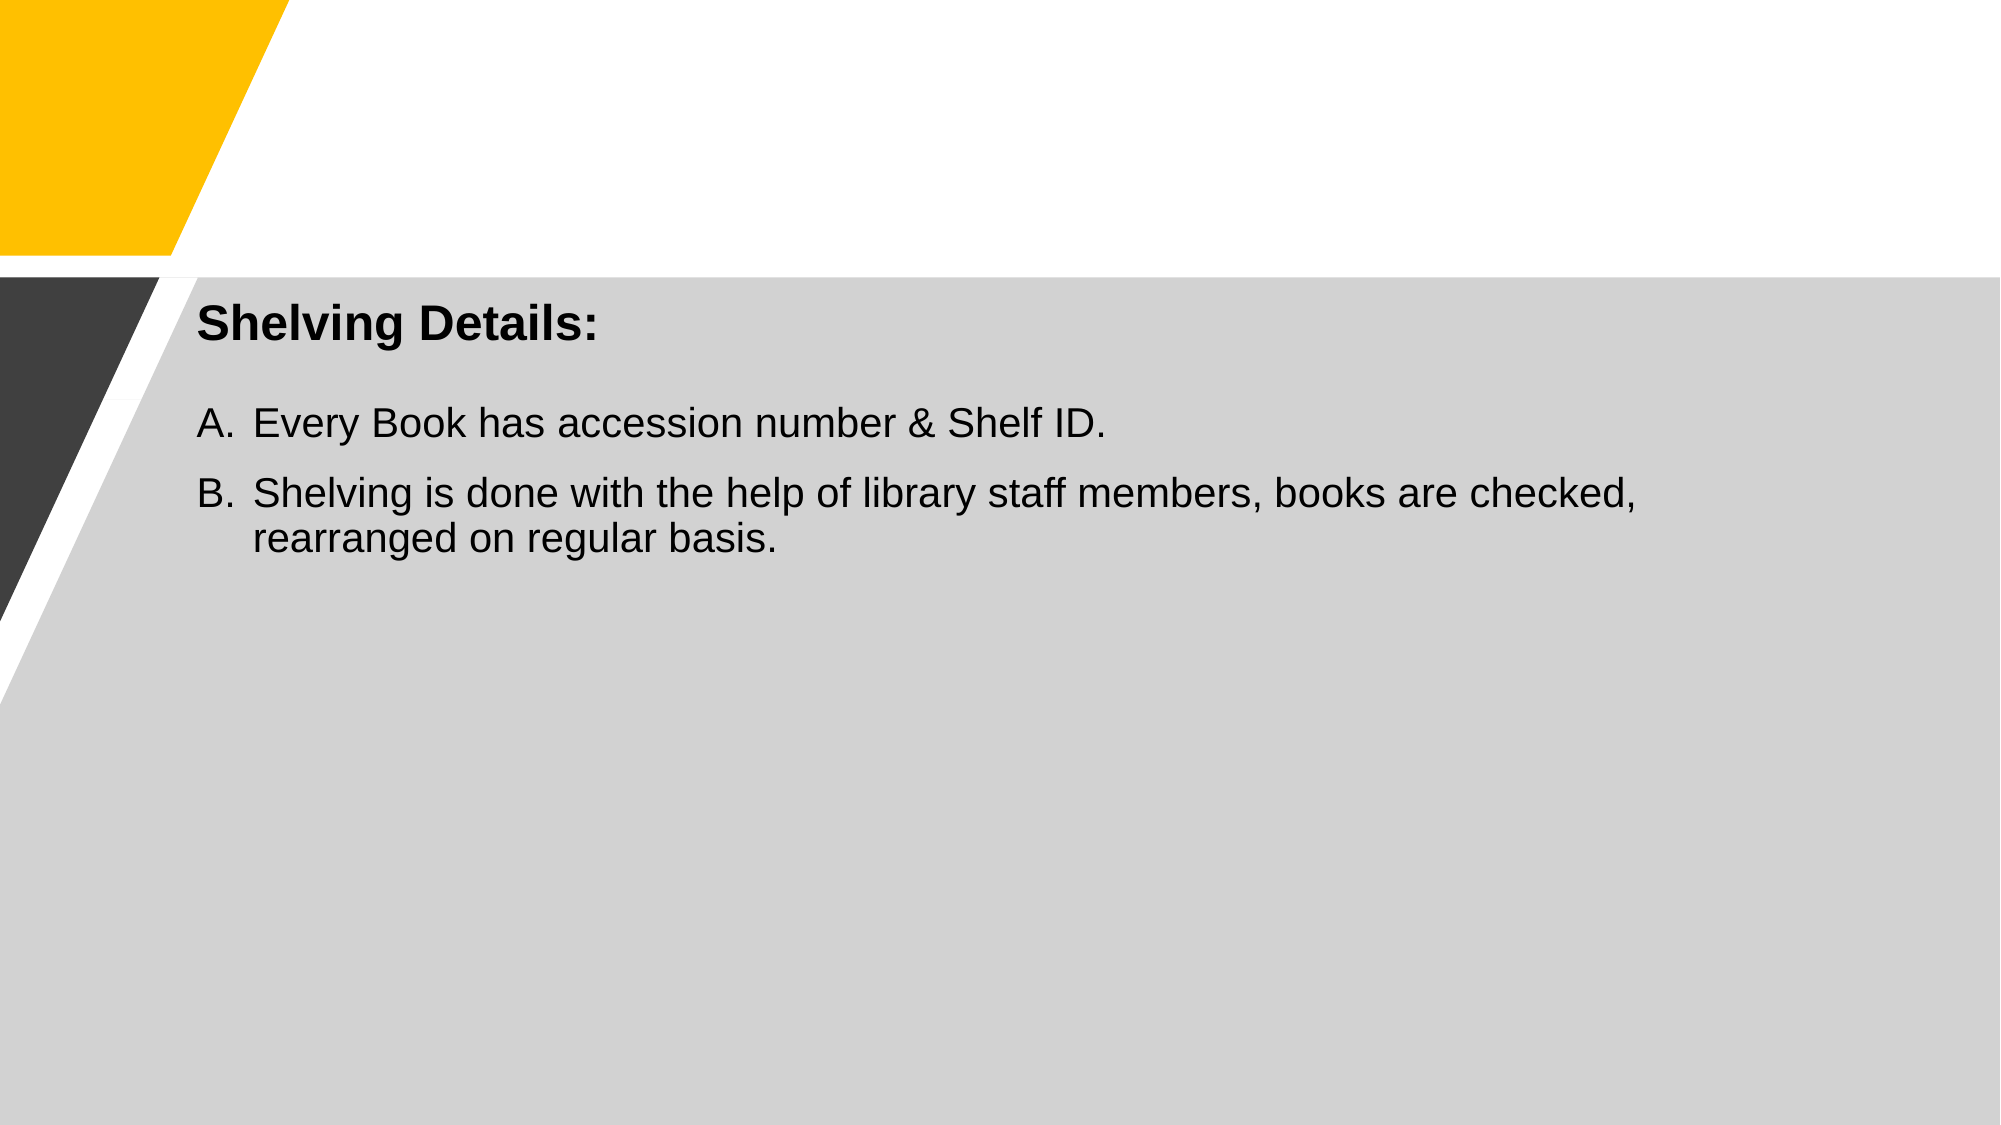

Shelving Details:
Every Book has accession number & Shelf ID.
Shelving is done with the help of library staff members, books are checked, rearranged on regular basis.